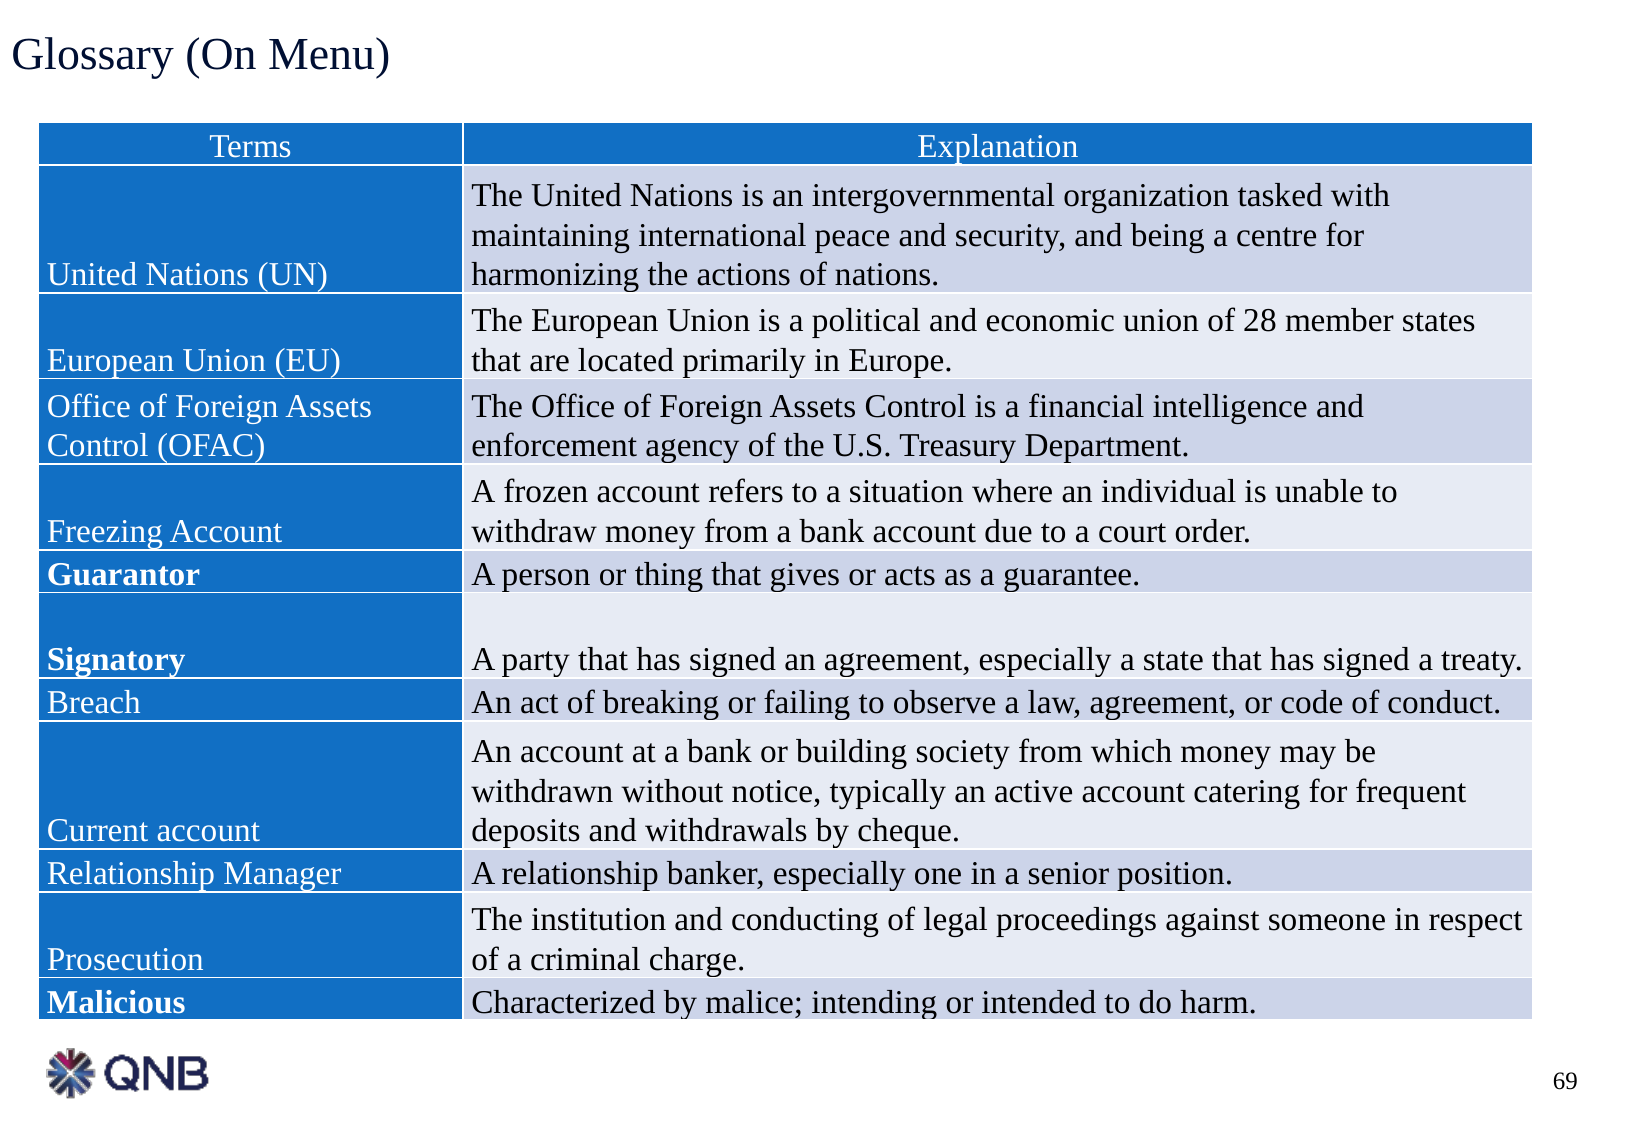

Glossary (On Menu)
RESOURCES (On top menu)

| Terms | Explanation |
| --- | --- |
| United Nations (UN) | The United Nations is an intergovernmental organization tasked with maintaining international peace and security, and being a centre for harmonizing the actions of nations. |
| European Union (EU) | The European Union is a political and economic union of 28 member states that are located primarily in Europe. |
| Office of Foreign Assets Control (OFAC) | The Office of Foreign Assets Control is a financial intelligence and enforcement agency of the U.S. Treasury Department. |
| Freezing Account | A frozen account refers to a situation where an individual is unable to withdraw money from a bank account due to a court order. |
| Guarantor | A person or thing that gives or acts as a guarantee. |
| Signatory | A party that has signed an agreement, especially a state that has signed a treaty. |
| Breach | An act of breaking or failing to observe a law, agreement, or code of conduct. |
| Current account | An account at a bank or building society from which money may be withdrawn without notice, typically an active account catering for frequent deposits and withdrawals by cheque. |
| Relationship Manager | A relationship banker, especially one in a senior position. |
| Prosecution | The institution and conducting of legal proceedings against someone in respect of a criminal charge. |
| Malicious | Characterized by malice; intending or intended to do harm. |
69